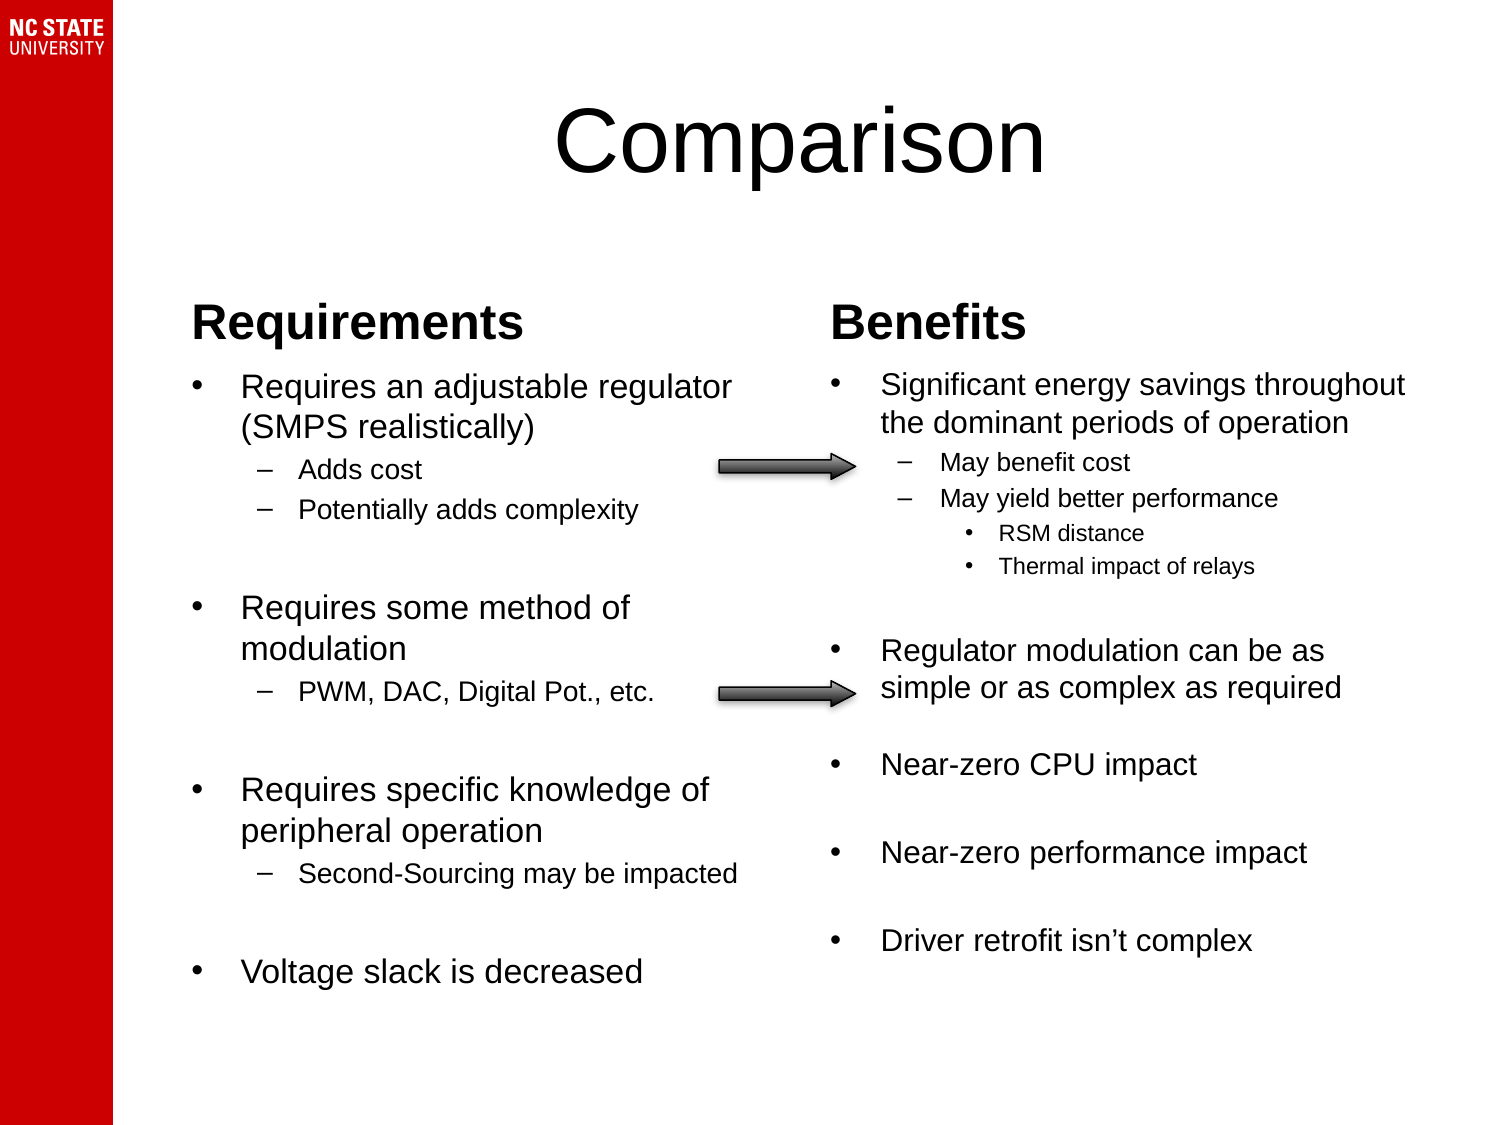

# Comparison
Requirements
Benefits
Requires an adjustable regulator (SMPS realistically)
Adds cost
Potentially adds complexity

Requires some method of modulation
PWM, DAC, Digital Pot., etc.

Requires specific knowledge of peripheral operation
Second-Sourcing may be impacted

Voltage slack is decreased
Significant energy savings throughout the dominant periods of operation
May benefit cost
May yield better performance
RSM distance
Thermal impact of relays

Regulator modulation can be as simple or as complex as required

Near-zero CPU impact

Near-zero performance impact

Driver retrofit isn’t complex